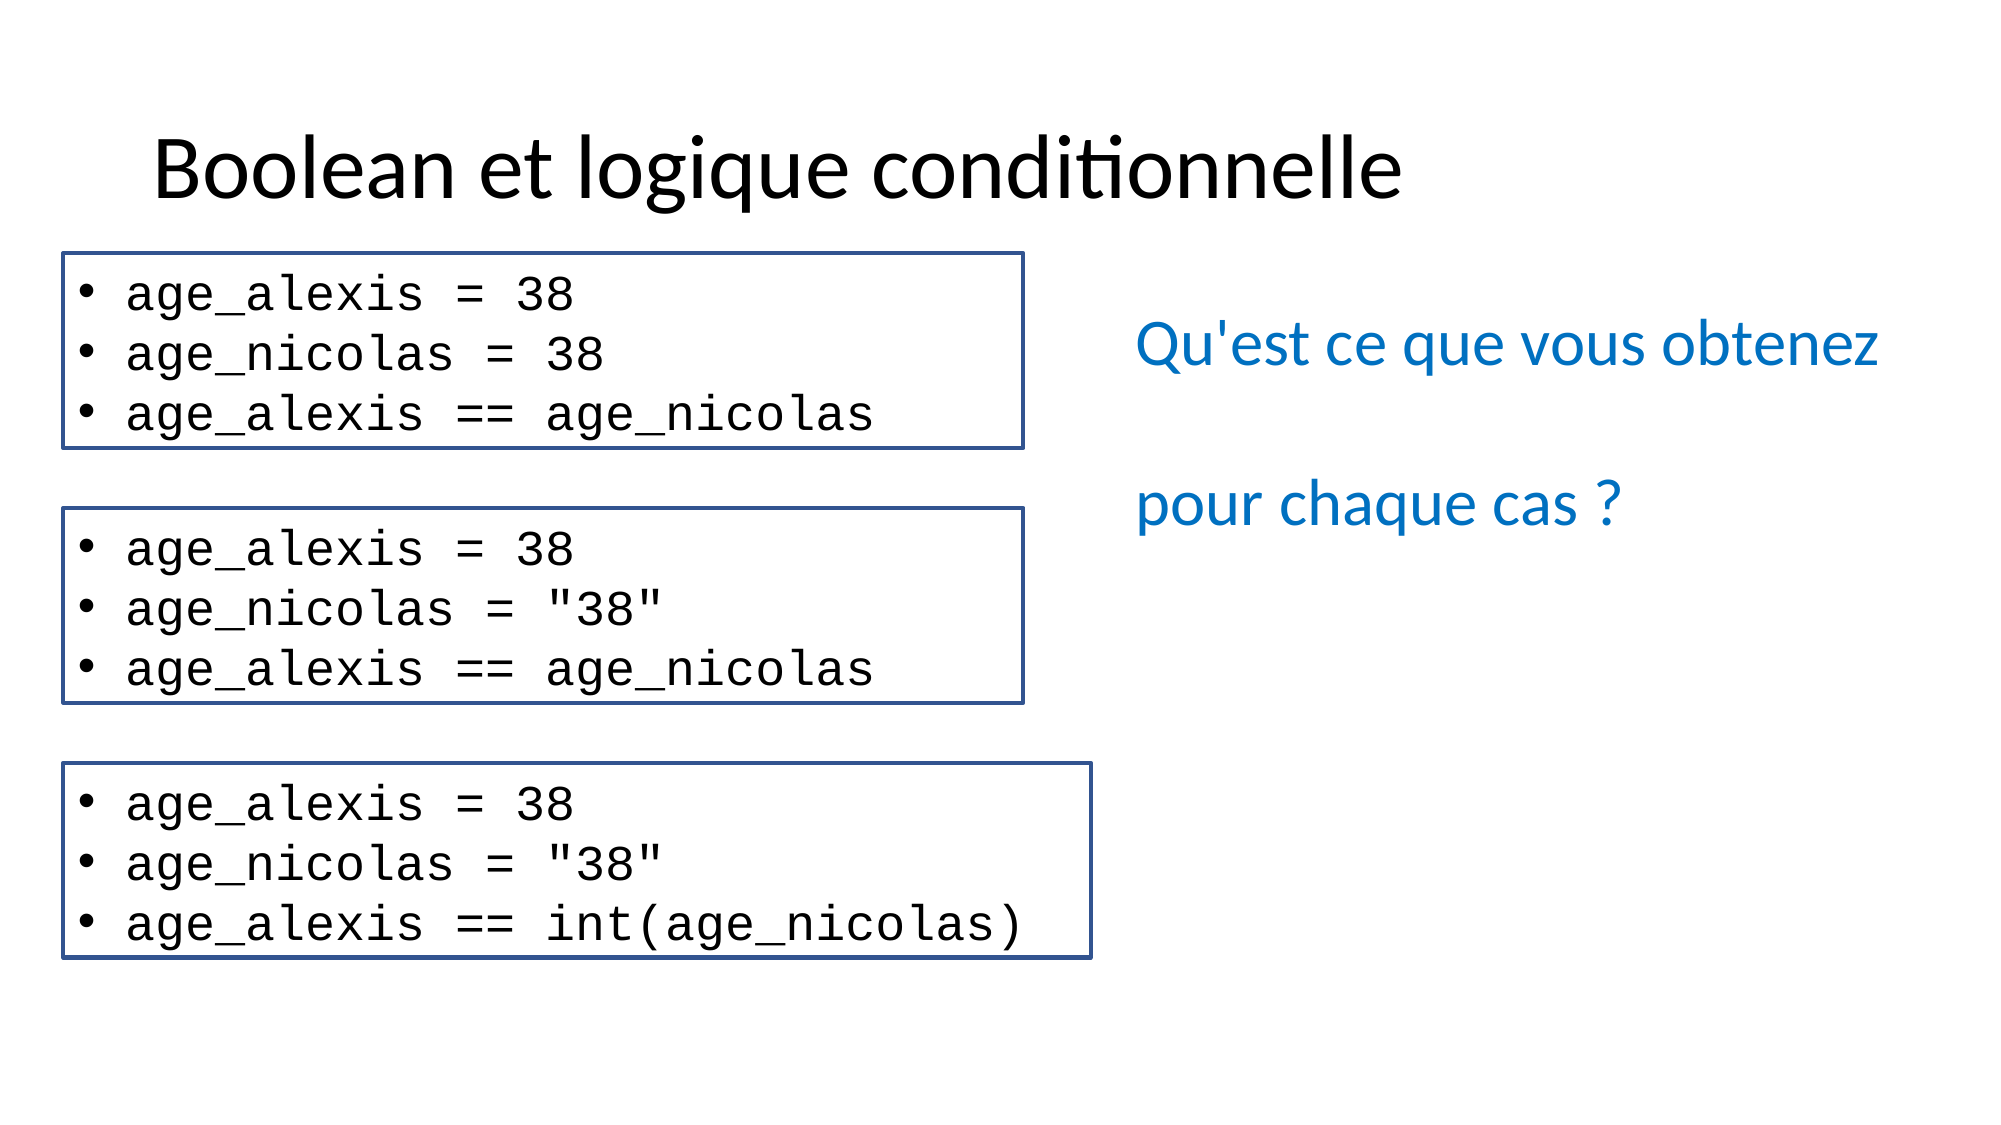

# Boolean et logique conditionnelle
age_alexis = 38
age_nicolas = 38
age_alexis == age_nicolas
Qu'est ce que vous obtenez
pour chaque cas ?
age_alexis = 38
age_nicolas = "38"
age_alexis == age_nicolas
age_alexis = 38
age_nicolas = "38"
age_alexis == int(age_nicolas)